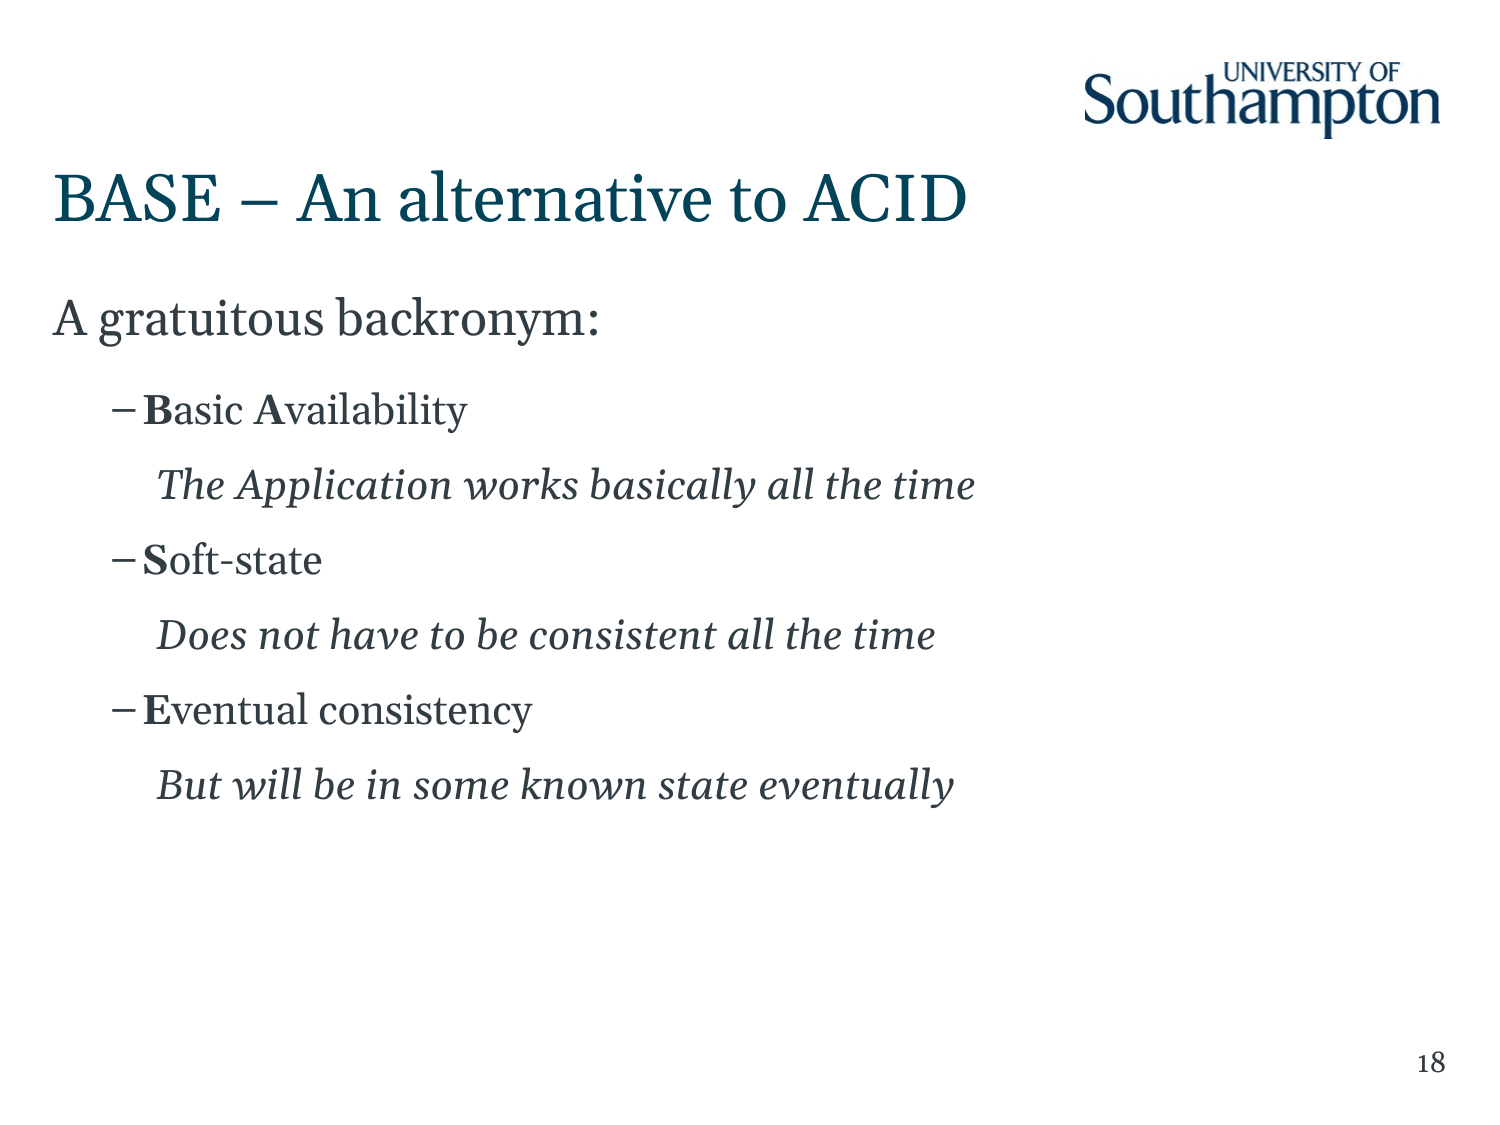

# BASE – An alternative to ACID
A gratuitous backronym:
Basic Availability
The Application works basically all the time
Soft-state
Does not have to be consistent all the time
Eventual consistency
But will be in some known state eventually

18